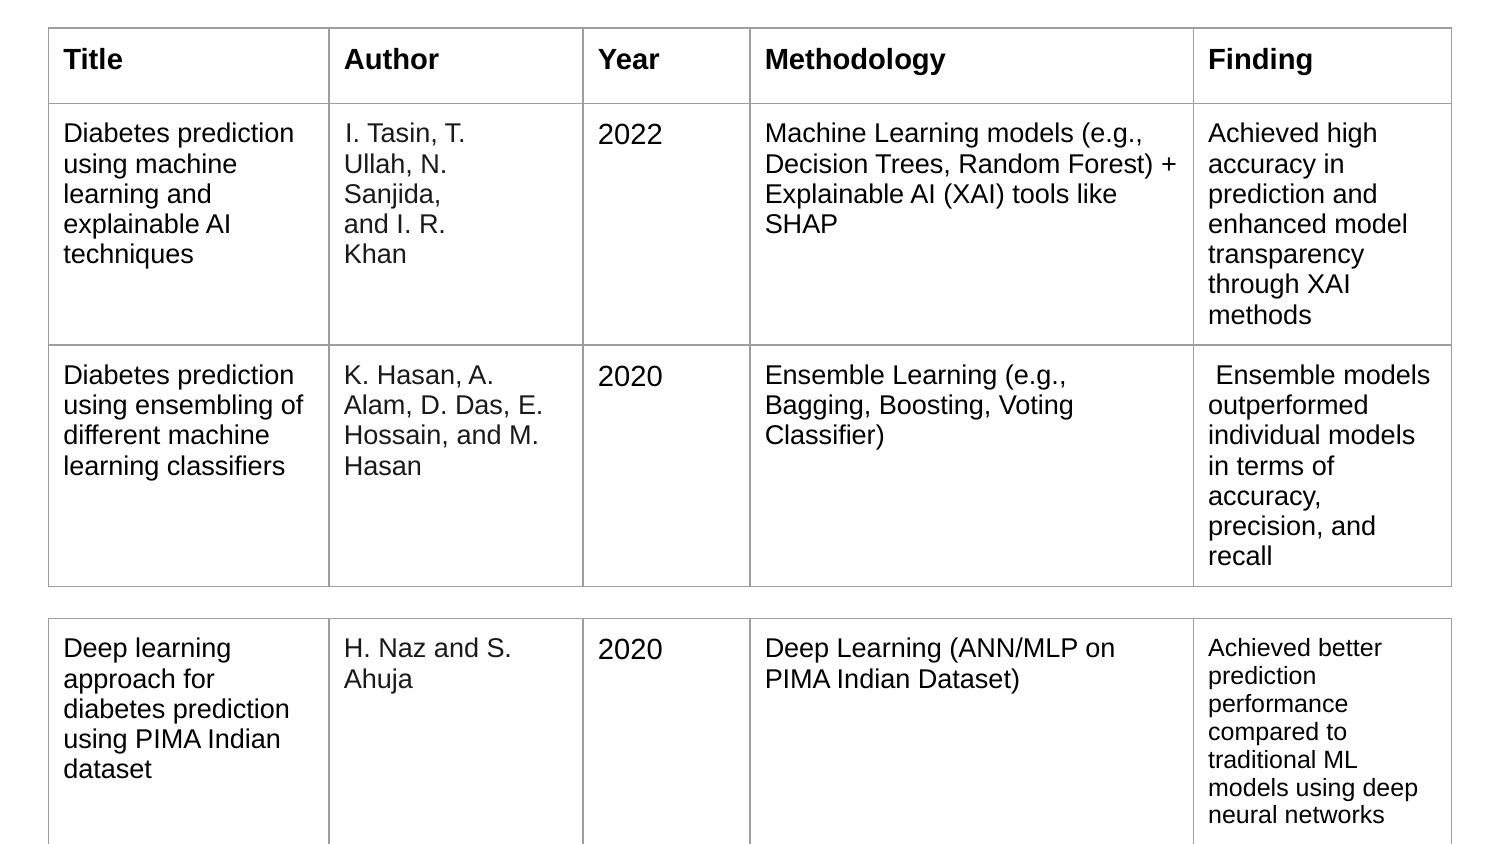

| Title | Author | Year | Methodology | Finding |
| --- | --- | --- | --- | --- |
| Diabetes prediction using machine learning and explainable AI techniques | I. Tasin, T. Ullah, N. Sanjida, and I. R. Khan | 2022 | Machine Learning models (e.g., Decision Trees, Random Forest) + Explainable AI (XAI) tools like SHAP | Achieved high accuracy in prediction and enhanced model transparency through XAI methods |
| Diabetes prediction using ensembling of different machine learning classifiers | K. Hasan, A. Alam, D. Das, E. Hossain, and M. Hasan | 2020 | Ensemble Learning (e.g., Bagging, Boosting, Voting Classifier) | Ensemble models outperformed individual models in terms of accuracy, precision, and recall |
| Deep learning approach for diabetes prediction using PIMA Indian dataset | H. Naz and S. Ahuja | 2020 | Deep Learning (ANN/MLP on PIMA Indian Dataset) | Achieved better prediction performance compared to traditional ML models using deep neural networks |
| --- | --- | --- | --- | --- |